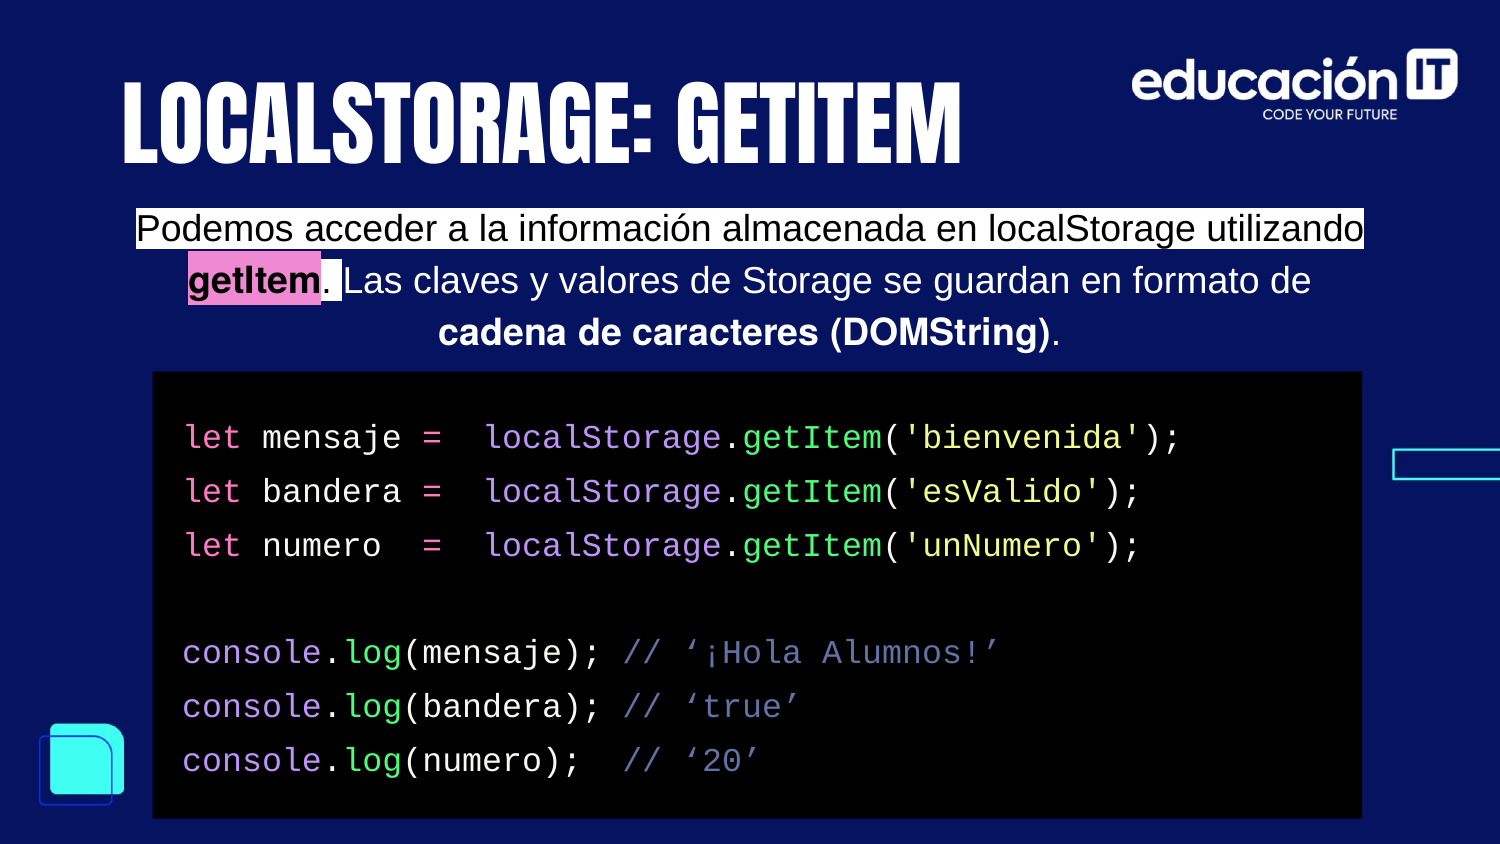

LOCALSTORAGE: GETITEM

Podemos acceder a la información almacenada en localStorage utilizando getItem. Las claves y valores de Storage se guardan en formato de cadena de caracteres (DOMString).
let mensaje =  localStorage.getItem('bienvenida');
let bandera =  localStorage.getItem('esValido');
let numero  =  localStorage.getItem('unNumero');

console.log(mensaje); // ‘¡Hola Alumnos!’
console.log(bandera); // ‘true’
console.log(numero);  // ‘20’